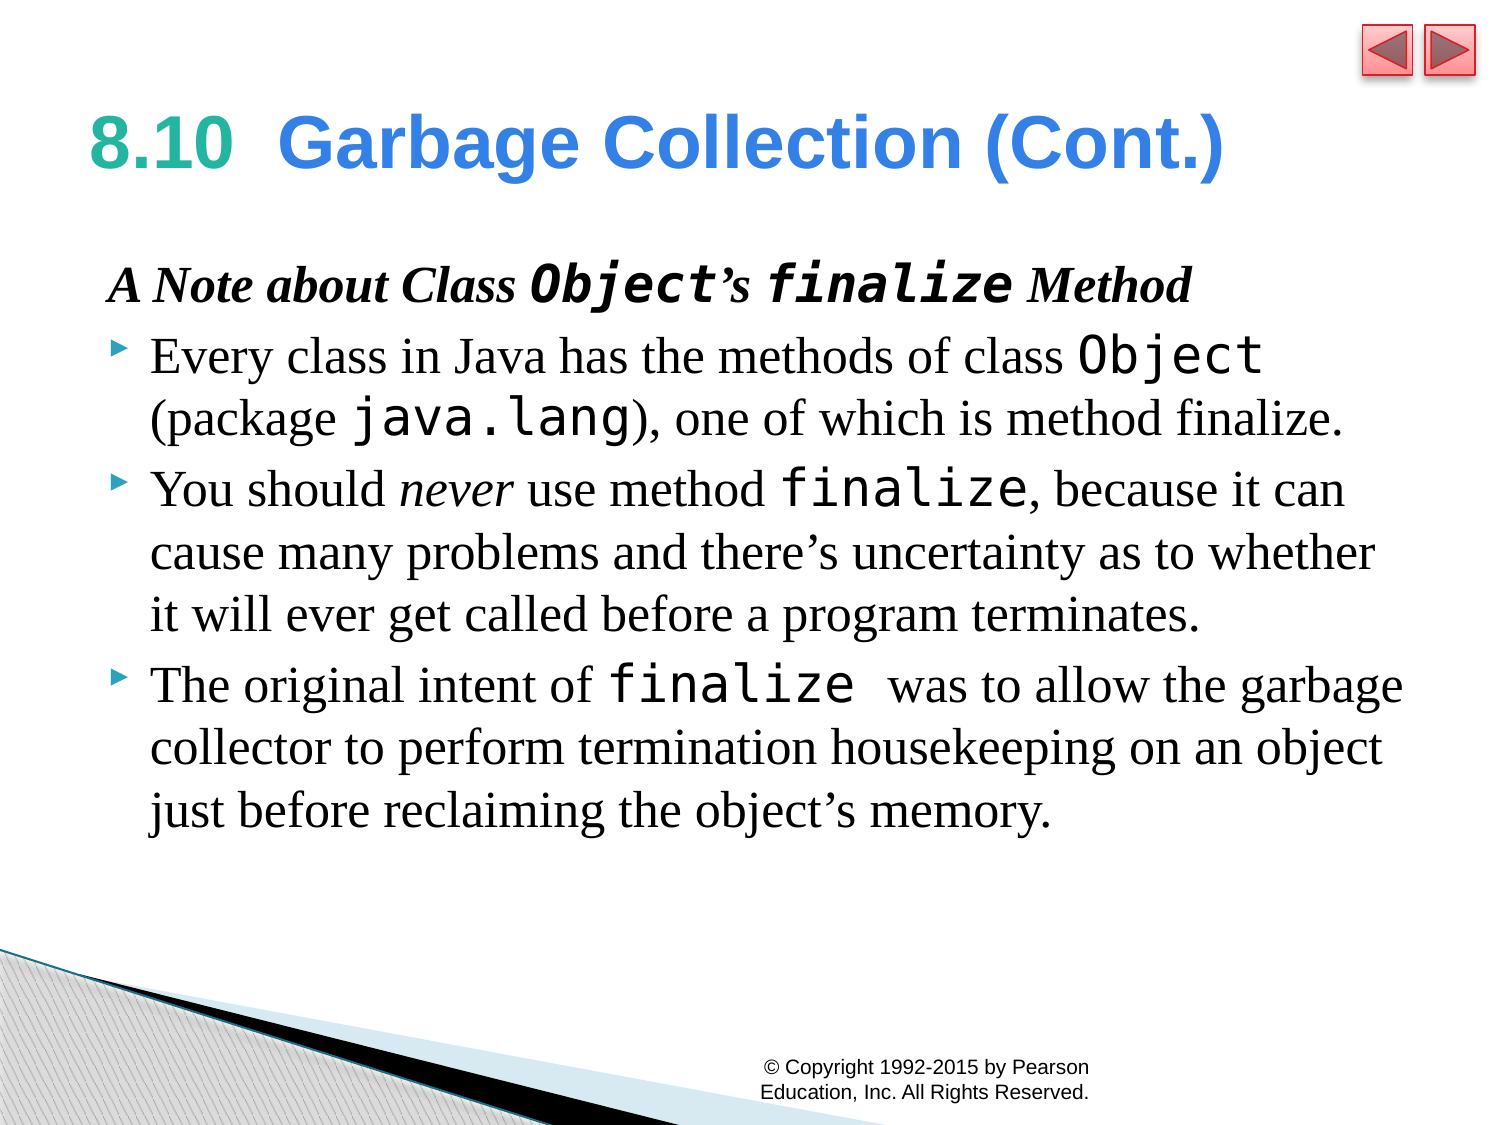

# 8.10  Garbage Collection (Cont.)
A Note about Class Object’s finalize Method
Every class in Java has the methods of class Object (package java.lang), one of which is method finalize.
You should never use method finalize, because it can cause many problems and there’s uncertainty as to whether it will ever get called before a program terminates.
The original intent of finalize was to allow the garbage collector to perform termination housekeeping on an object just before reclaiming the object’s memory.
© Copyright 1992-2015 by Pearson Education, Inc. All Rights Reserved.